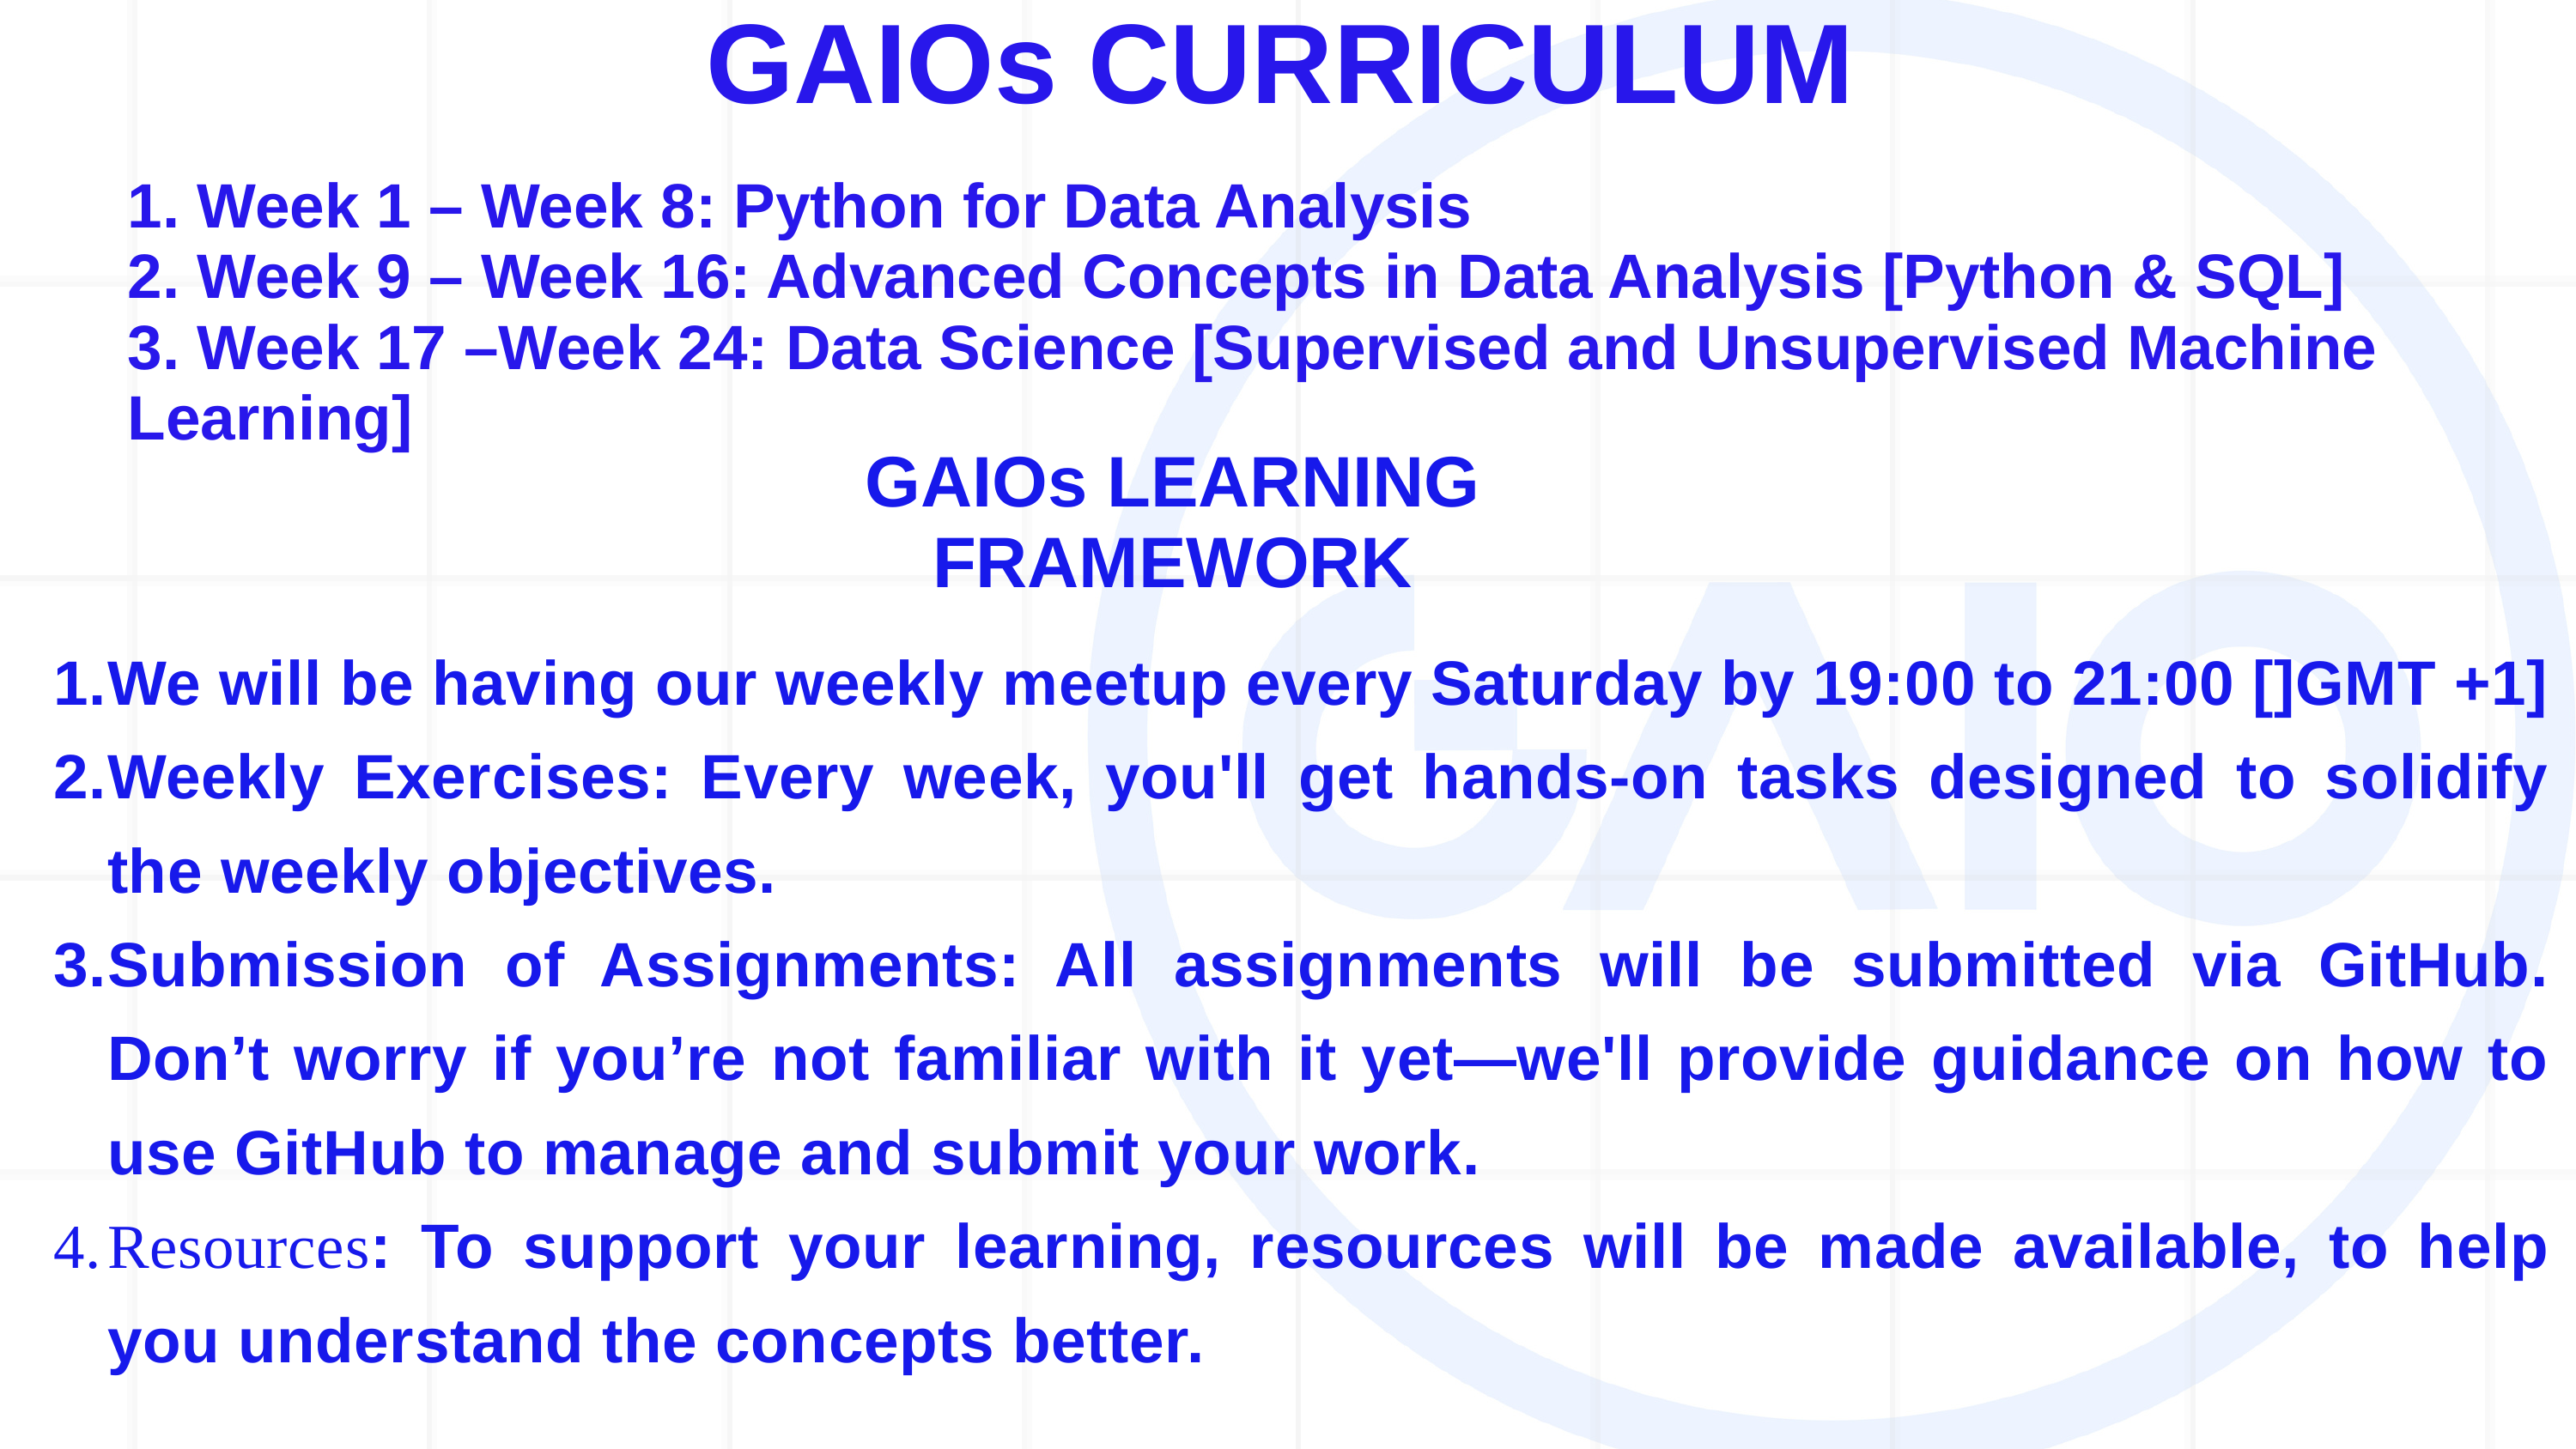

GAIOs CURRICULUM
1. Week 1 – Week 8: Python for Data Analysis
2. Week 9 – Week 16: Advanced Concepts in Data Analysis [Python & SQL]
3. Week 17 –Week 24: Data Science [Supervised and Unsupervised Machine Learning]

GAIOs LEARNING FRAMEWORK
We will be having our weekly meetup every Saturday by 19:00 to 21:00 []GMT +1]
Weekly Exercises: Every week, you'll get hands-on tasks designed to solidify the weekly objectives.
Submission of Assignments: All assignments will be submitted via GitHub. Don’t worry if you’re not familiar with it yet—we'll provide guidance on how to use GitHub to manage and submit your work.
Resources: To support your learning, resources will be made available, to help you understand the concepts better.